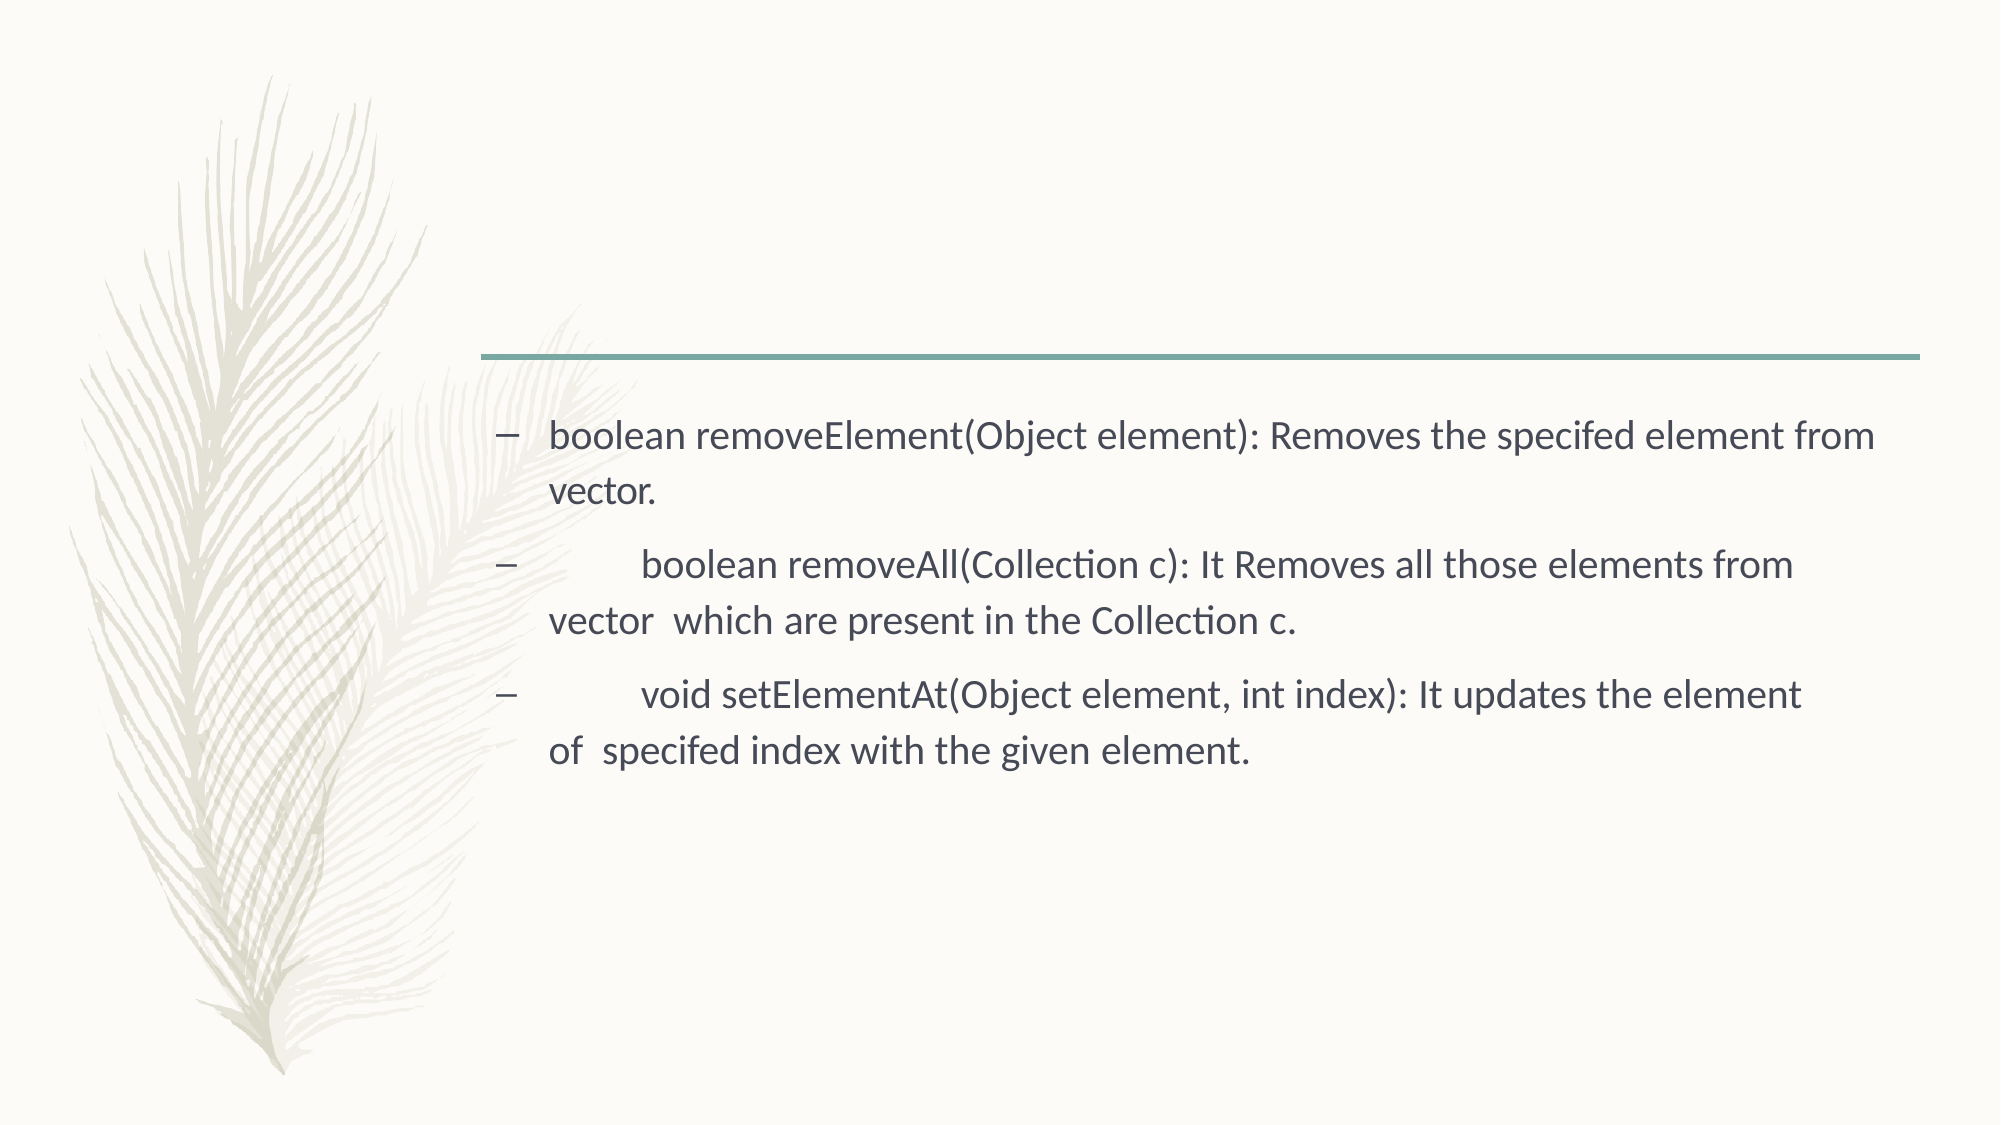

boolean removeElement(Object element): Removes the specifed element from  vector.
	boolean removeAll(Collection c): It Removes all those elements from vector  which are present in the Collection c.
	void setElementAt(Object element, int index): It updates the element of  specifed index with the given element.